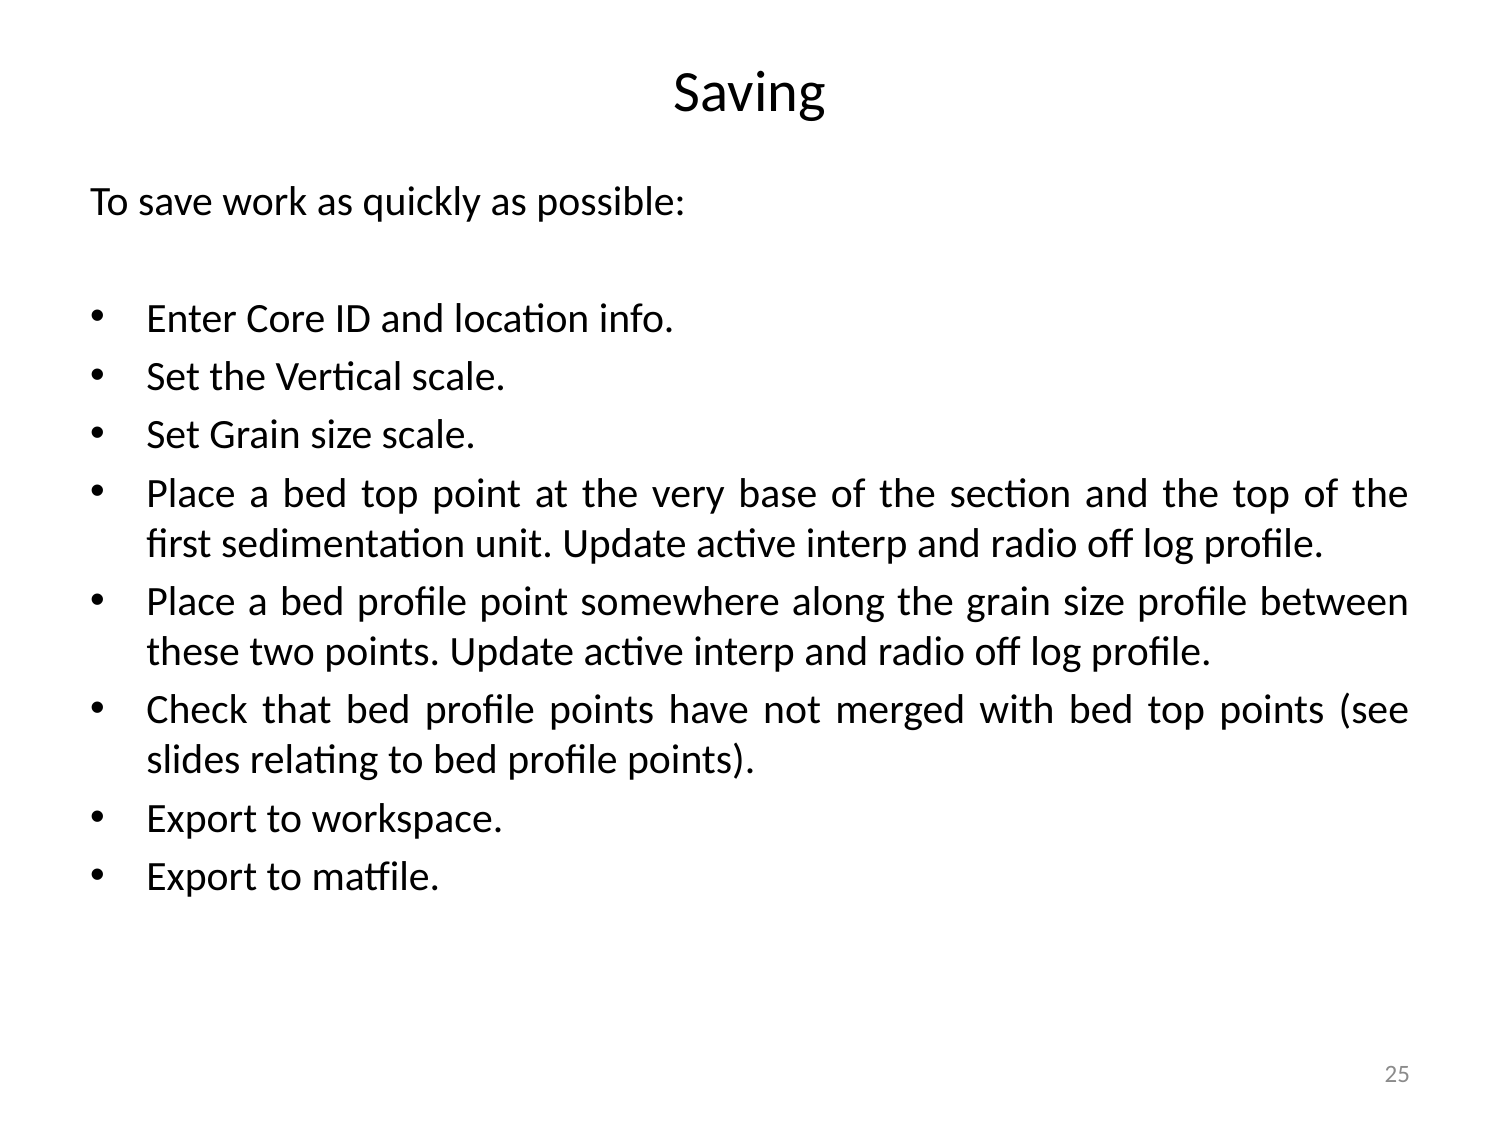

# Saving
To save work as quickly as possible:

Enter Core ID and location info.
Set the Vertical scale.
Set Grain size scale.
Place a bed top point at the very base of the section and the top of the first sedimentation unit. Update active interp and radio off log profile.
Place a bed profile point somewhere along the grain size profile between these two points. Update active interp and radio off log profile.
Check that bed profile points have not merged with bed top points (see slides relating to bed profile points).
Export to workspace.
Export to matfile.
25